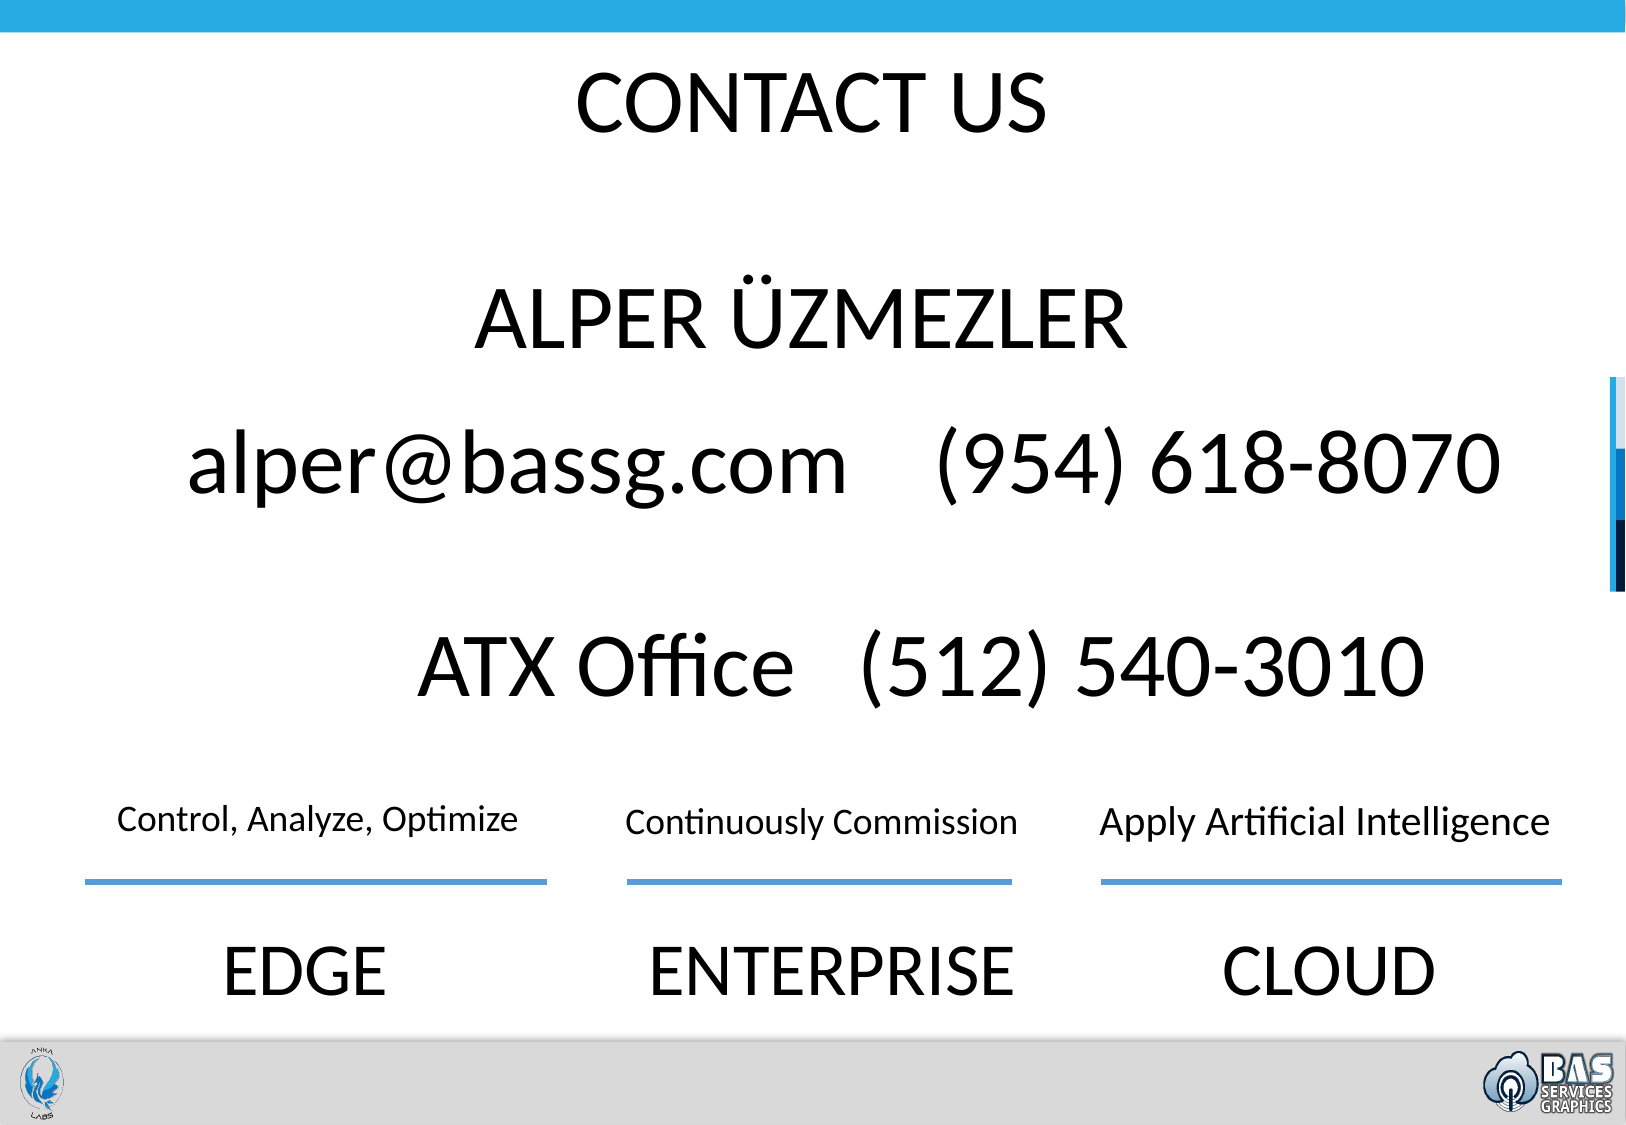

CONTACT US
ALPER ÜZMEZLER
(954) 618-8070
alper@bassg.com
ATX Office   (512) 540-3010
Control, Analyze, Optimize
Apply Artificial Intelligence
Continuously Commission
ENTERPRISE
CLOUD
EDGE